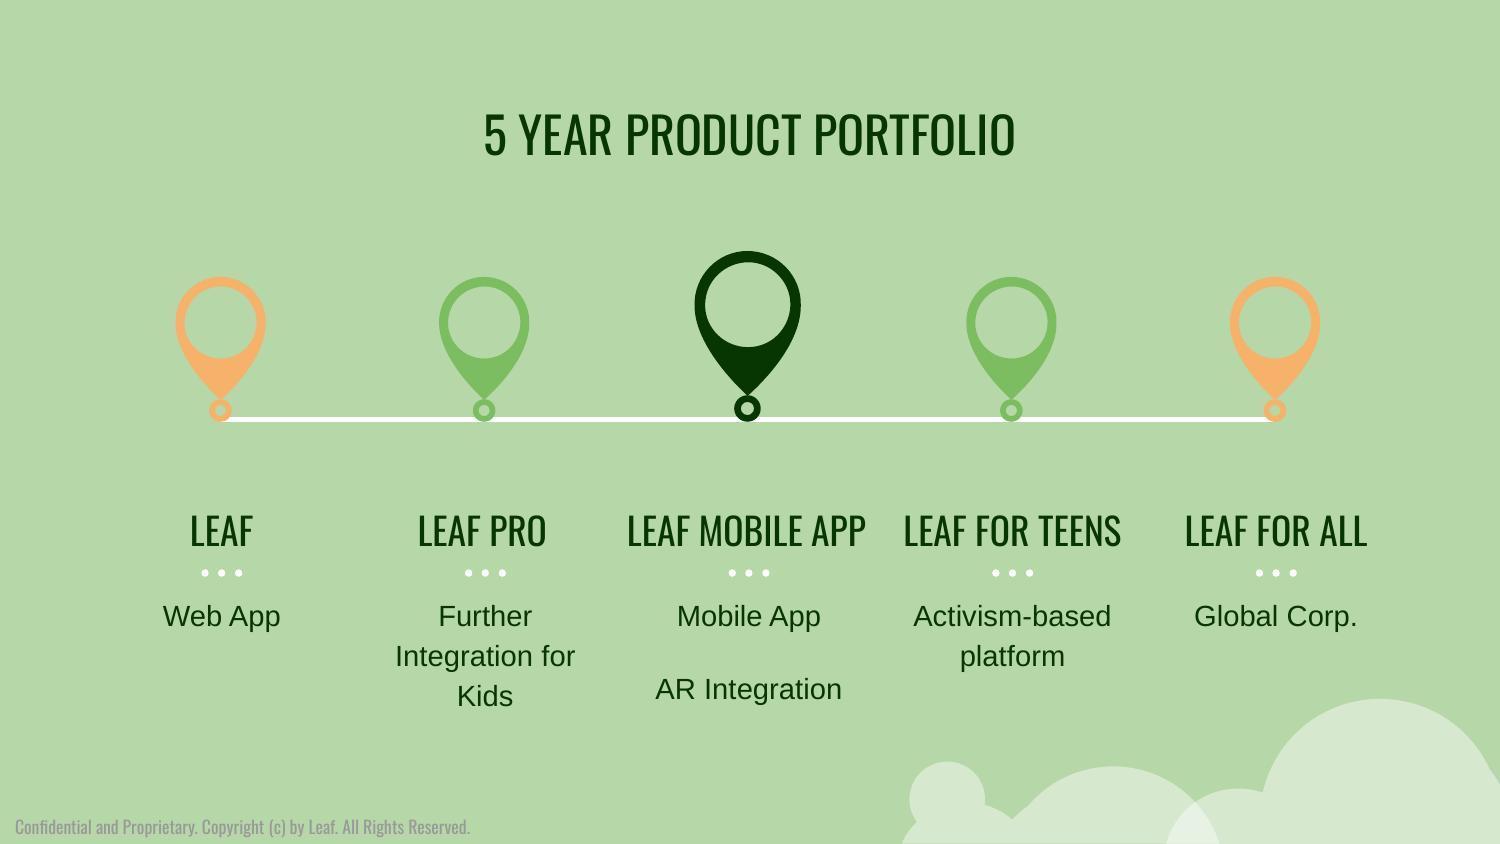

# 5 YEAR PRODUCT PORTFOLIO

LEAF MOBILE APP
LEAF PRO
LEAF
LEAF FOR TEENS
LEAF FOR ALL

Web App
Further Integration for Kids
Mobile App
AR Integration
Activism-based platform
Global Corp.
Confidential and Proprietary. Copyright (c) by Leaf. All Rights Reserved.